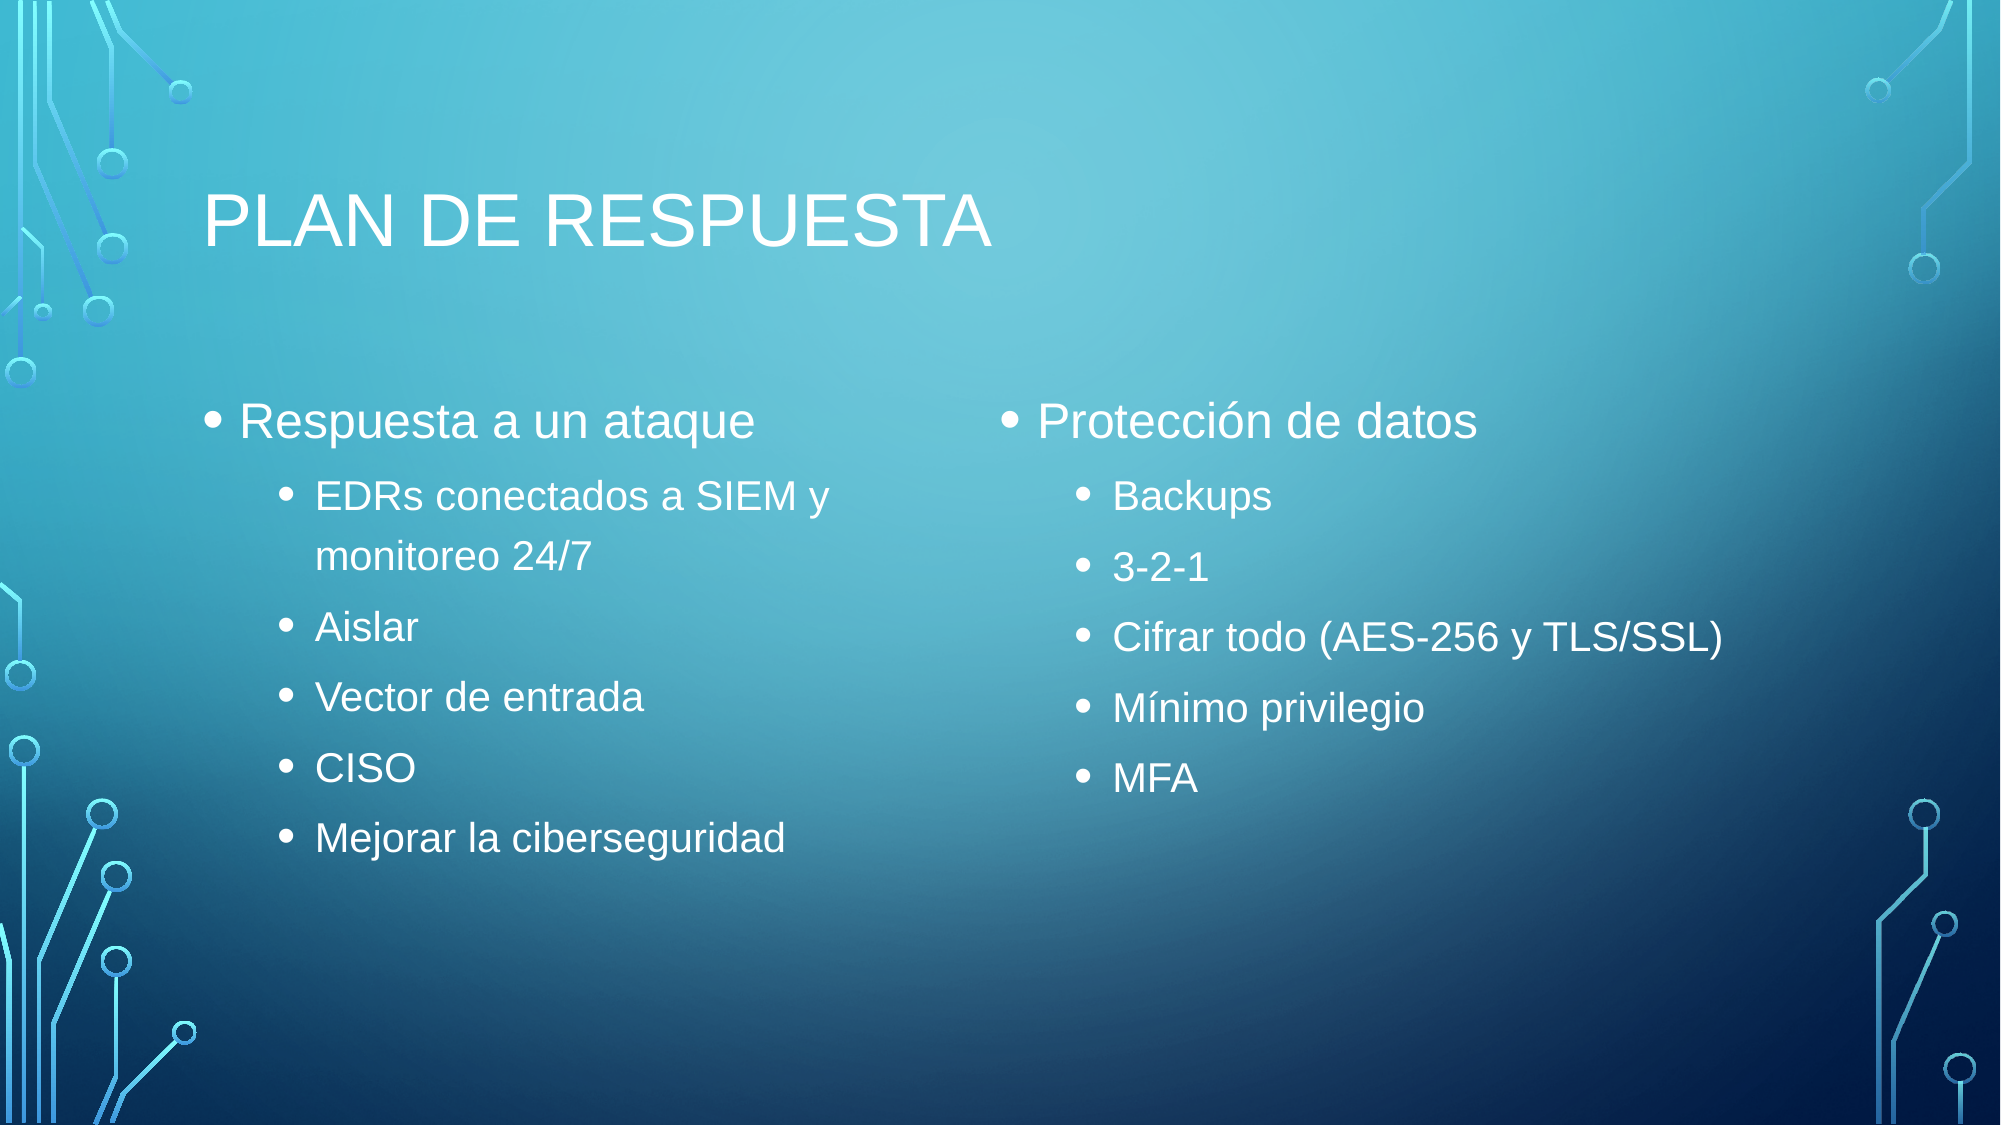

# Plan de respuesta
Respuesta a un ataque
EDRs conectados a SIEM y monitoreo 24/7
Aislar
Vector de entrada
CISO
Mejorar la ciberseguridad
Protección de datos
Backups
3-2-1
Cifrar todo (AES-256 y TLS/SSL)
Mínimo privilegio
MFA